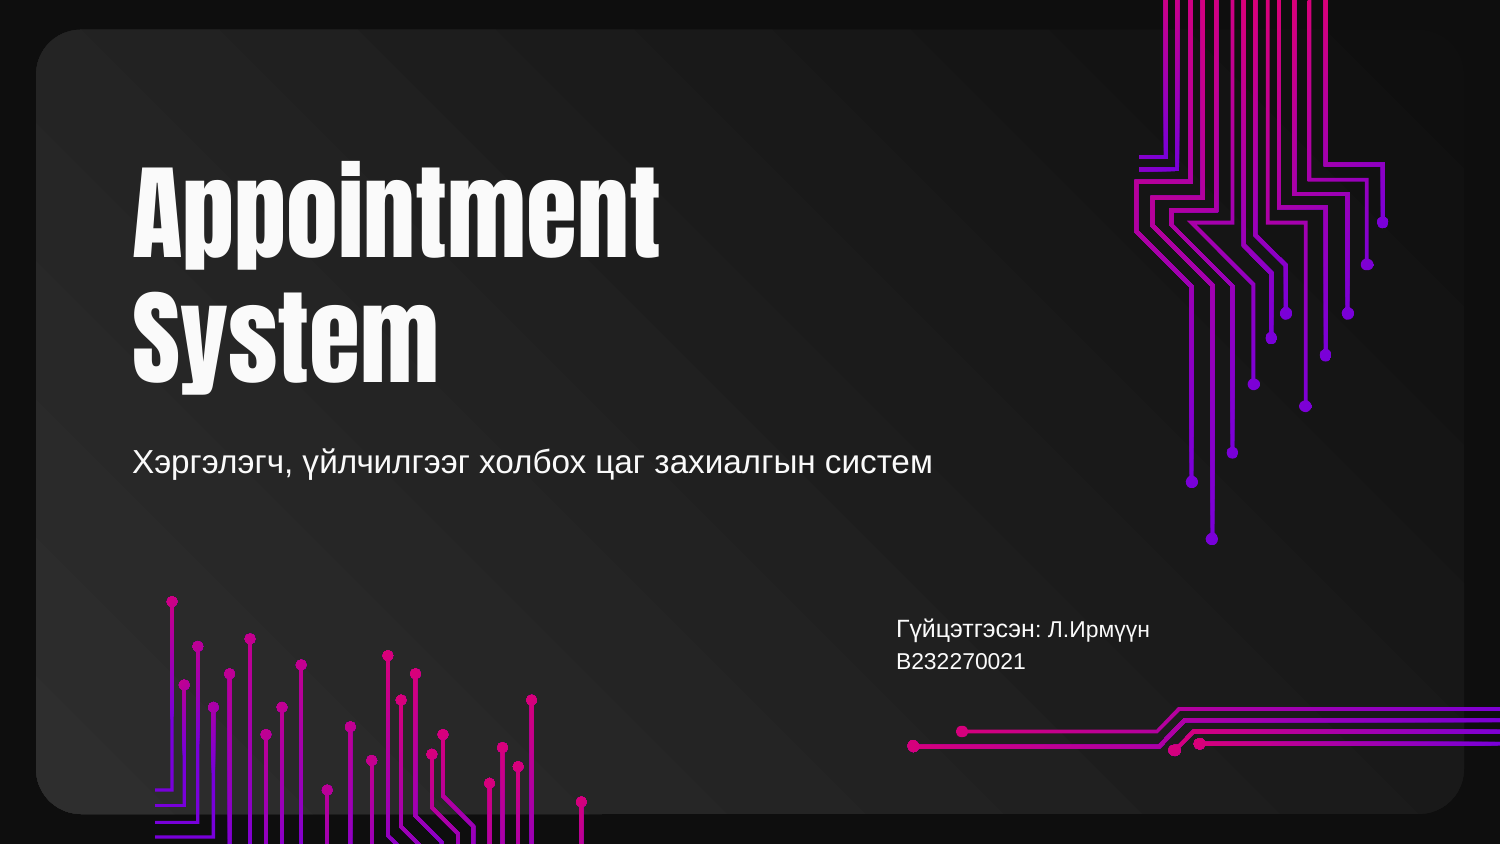

# Appointment System
Хэргэлэгч, үйлчилгээг холбох цаг захиалгын систем
Гүйцэтгэсэн: Л.Ирмүүн B232270021